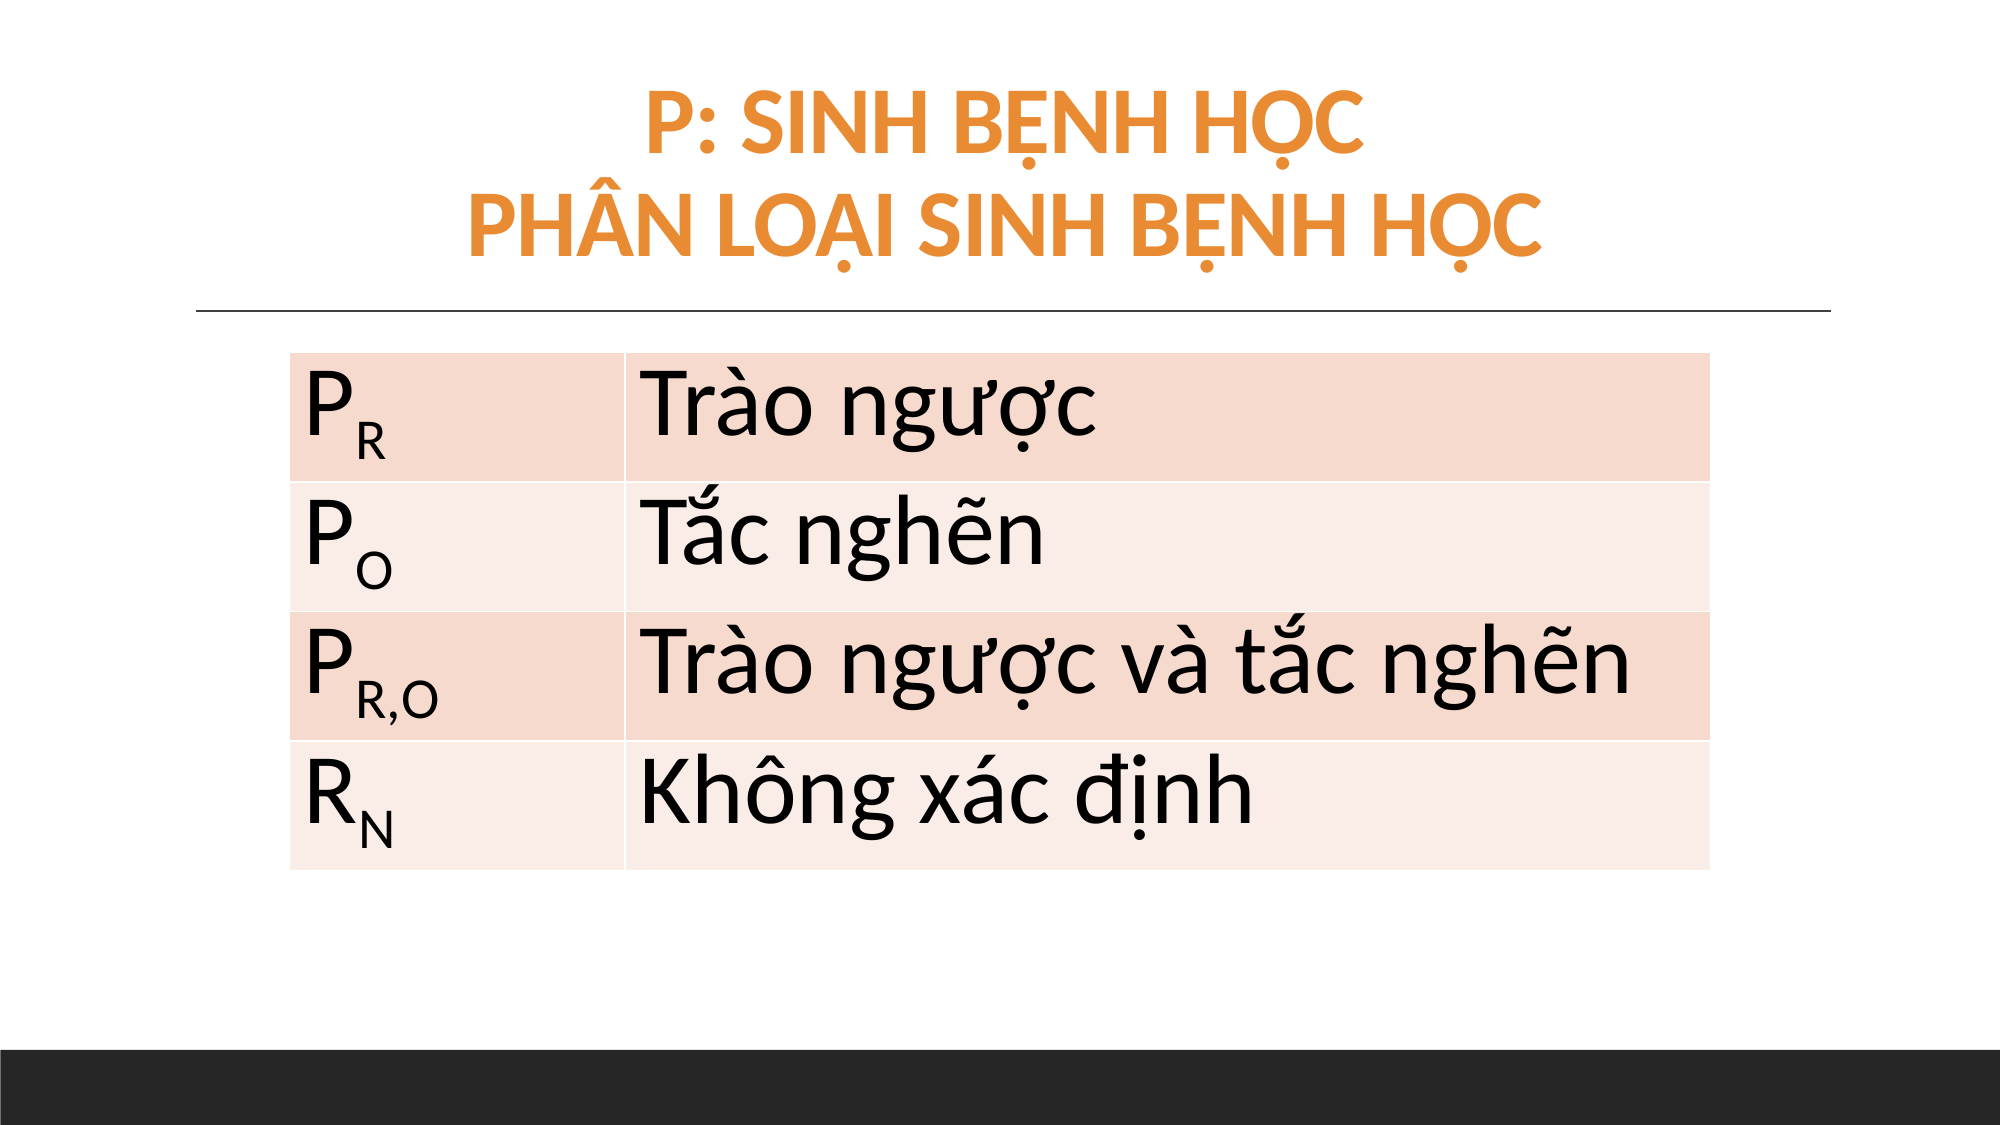

# P: SINH BỆNH HỌC PHÂN LOẠI SINH BỆNH HỌC
| PR | Trào ngược |
| --- | --- |
| PO | Tắc nghẽn |
| PR,O | Trào ngược và tắc nghẽn |
| RN | Không xác định |